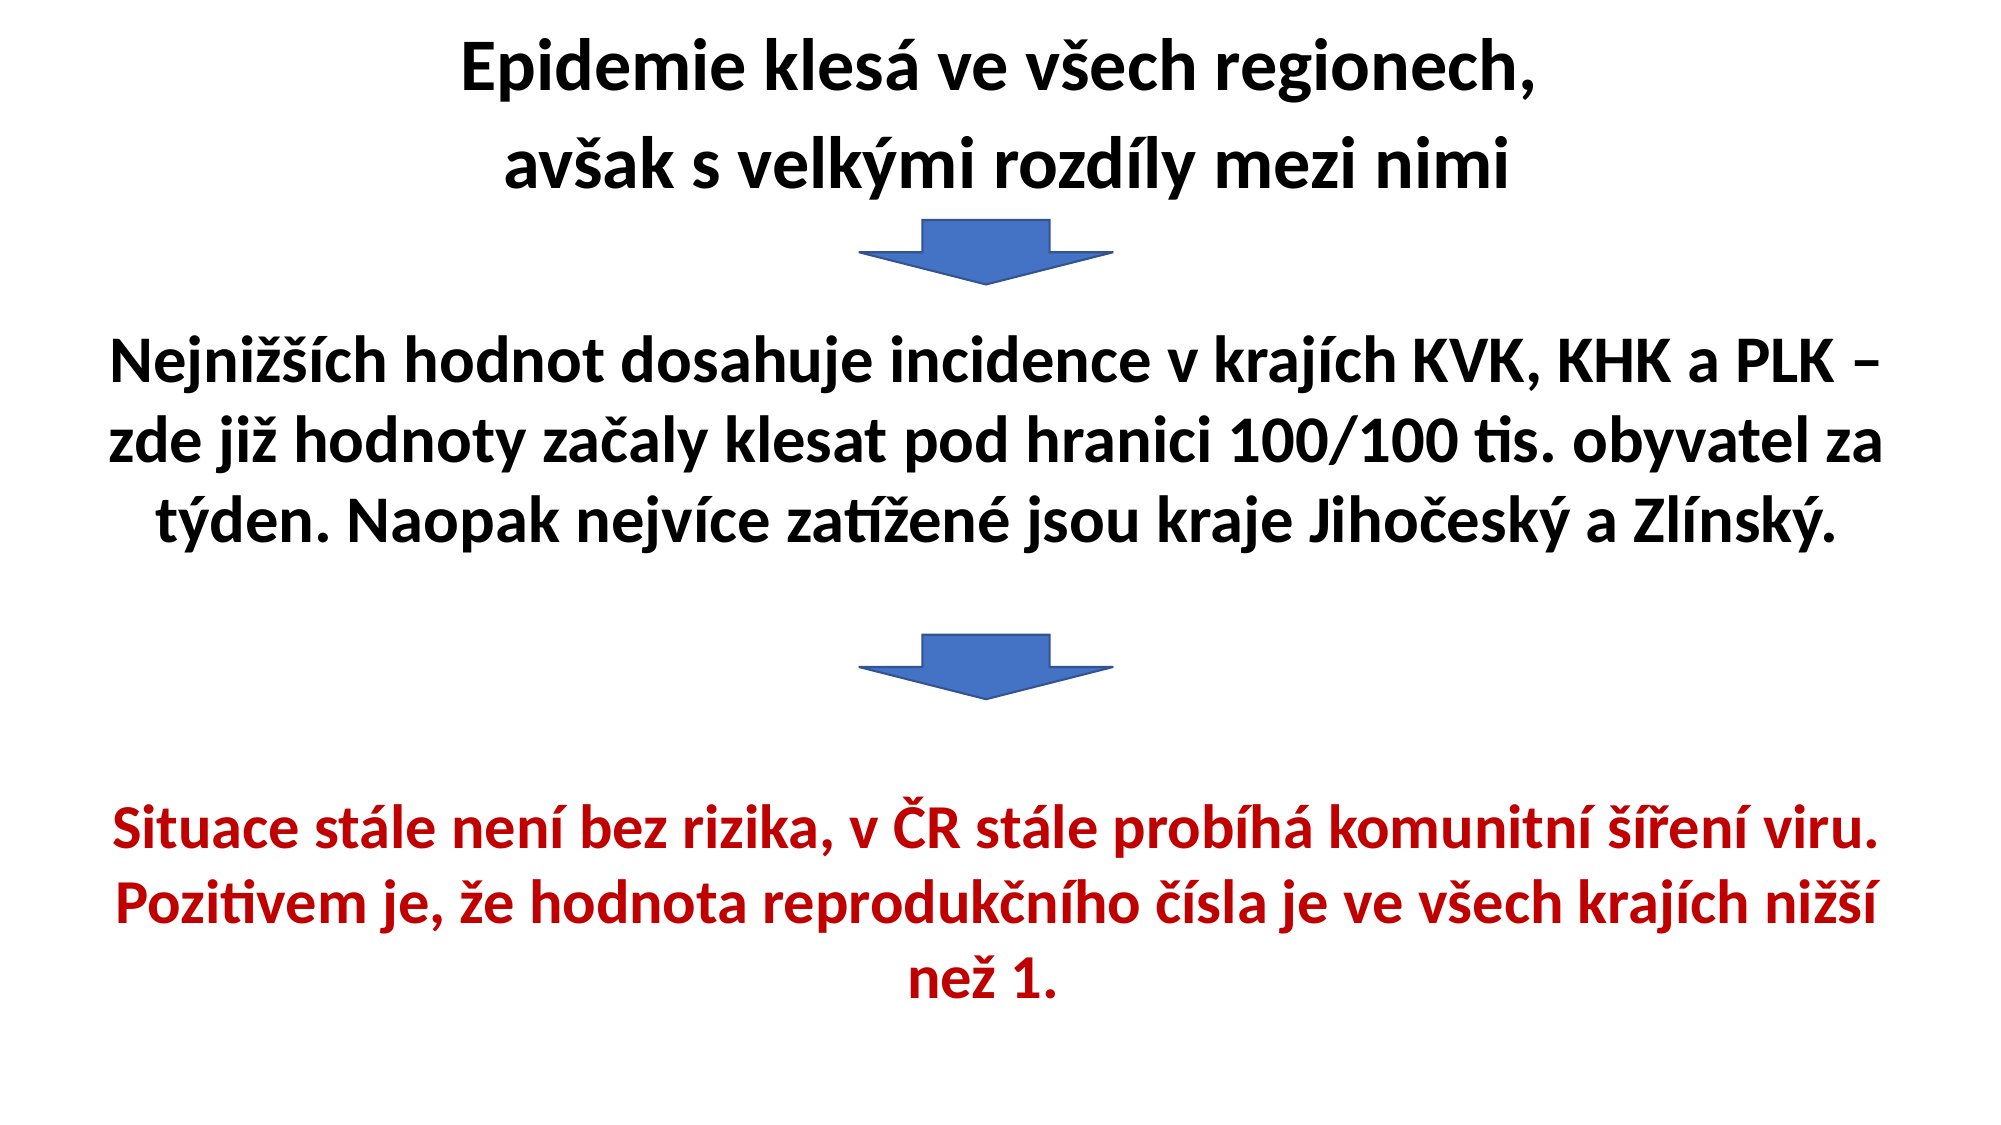

Epidemie klesá ve všech regionech,
avšak s velkými rozdíly mezi nimi

Nejnižších hodnot dosahuje incidence v krajích KVK, KHK a PLK – zde již hodnoty začaly klesat pod hranici 100/100 tis. obyvatel za týden. Naopak nejvíce zatížené jsou kraje Jihočeský a Zlínský.

Situace stále není bez rizika, v ČR stále probíhá komunitní šíření viru. Pozitivem je, že hodnota reprodukčního čísla je ve všech krajích nižší než 1.